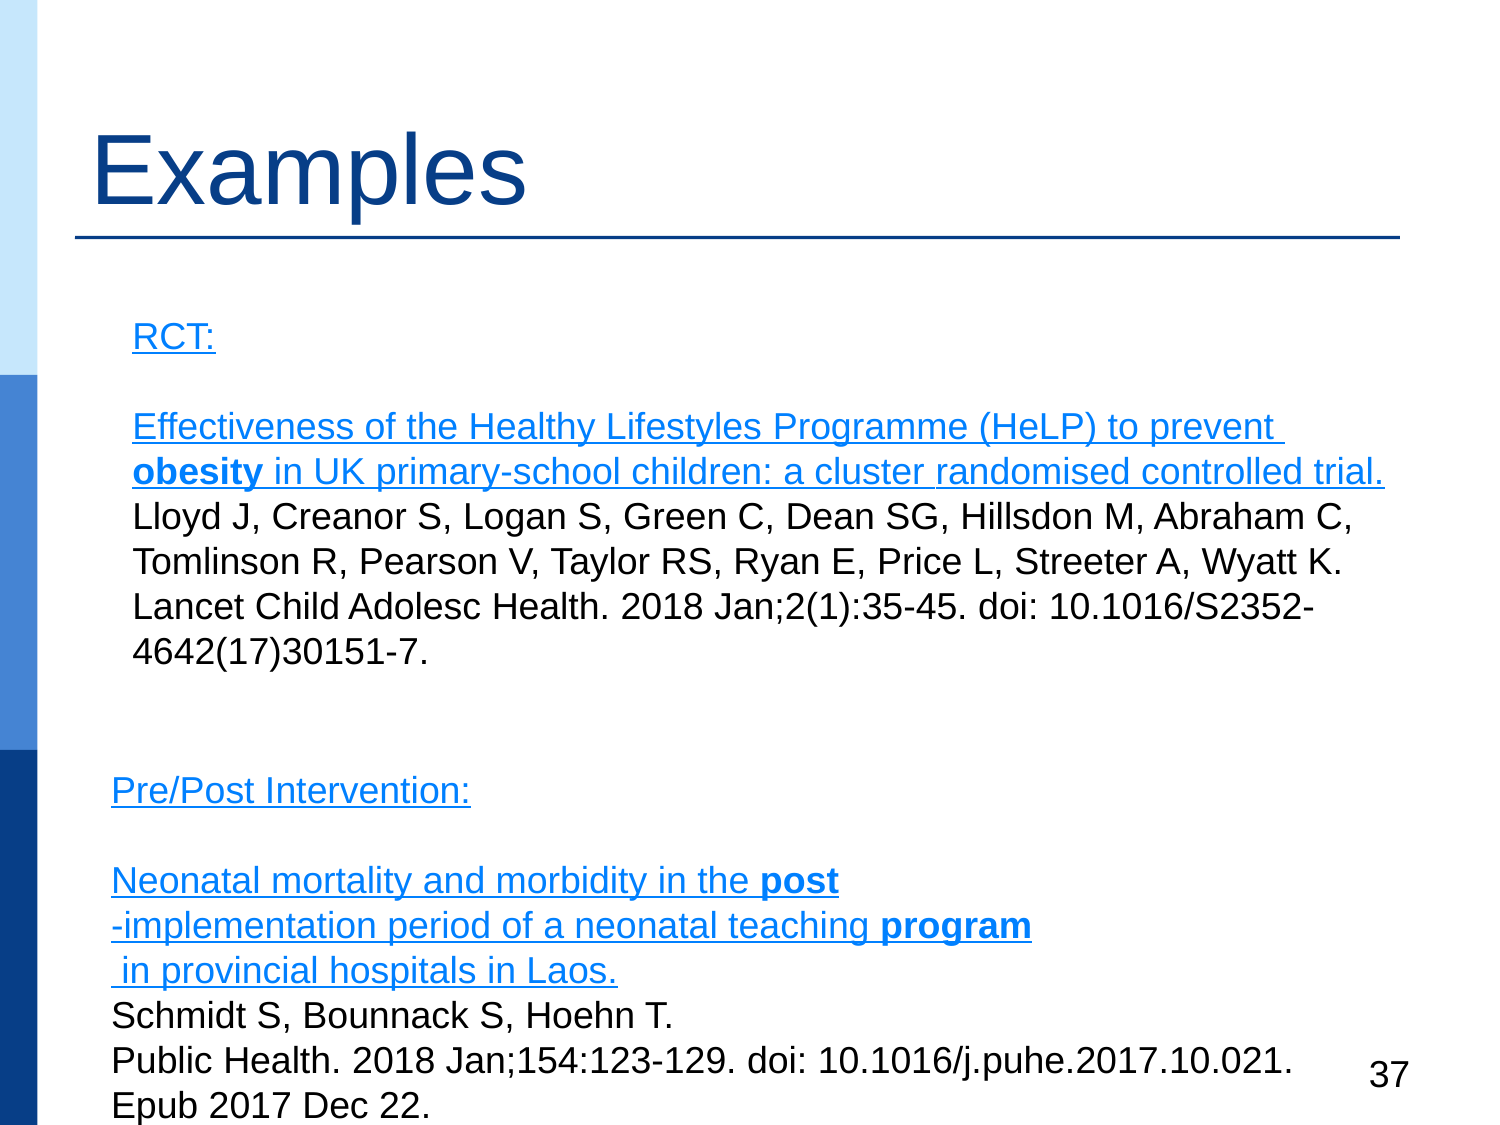

# Examples
RCT:

Effectiveness of the Healthy Lifestyles Programme (HeLP) to prevent obesity in UK primary-school children: a cluster randomised controlled trial.
Lloyd J, Creanor S, Logan S, Green C, Dean SG, Hillsdon M, Abraham C, Tomlinson R, Pearson V, Taylor RS, Ryan E, Price L, Streeter A, Wyatt K.
Lancet Child Adolesc Health. 2018 Jan;2(1):35-45. doi: 10.1016/S2352-4642(17)30151-7.
Pre/Post Intervention:

Neonatal mortality and morbidity in the post-implementation period of a neonatal teaching program in provincial hospitals in Laos.
Schmidt S, Bounnack S, Hoehn T.
Public Health. 2018 Jan;154:123-129. doi: 10.1016/j.puhe.2017.10.021. Epub 2017 Dec 22.
37